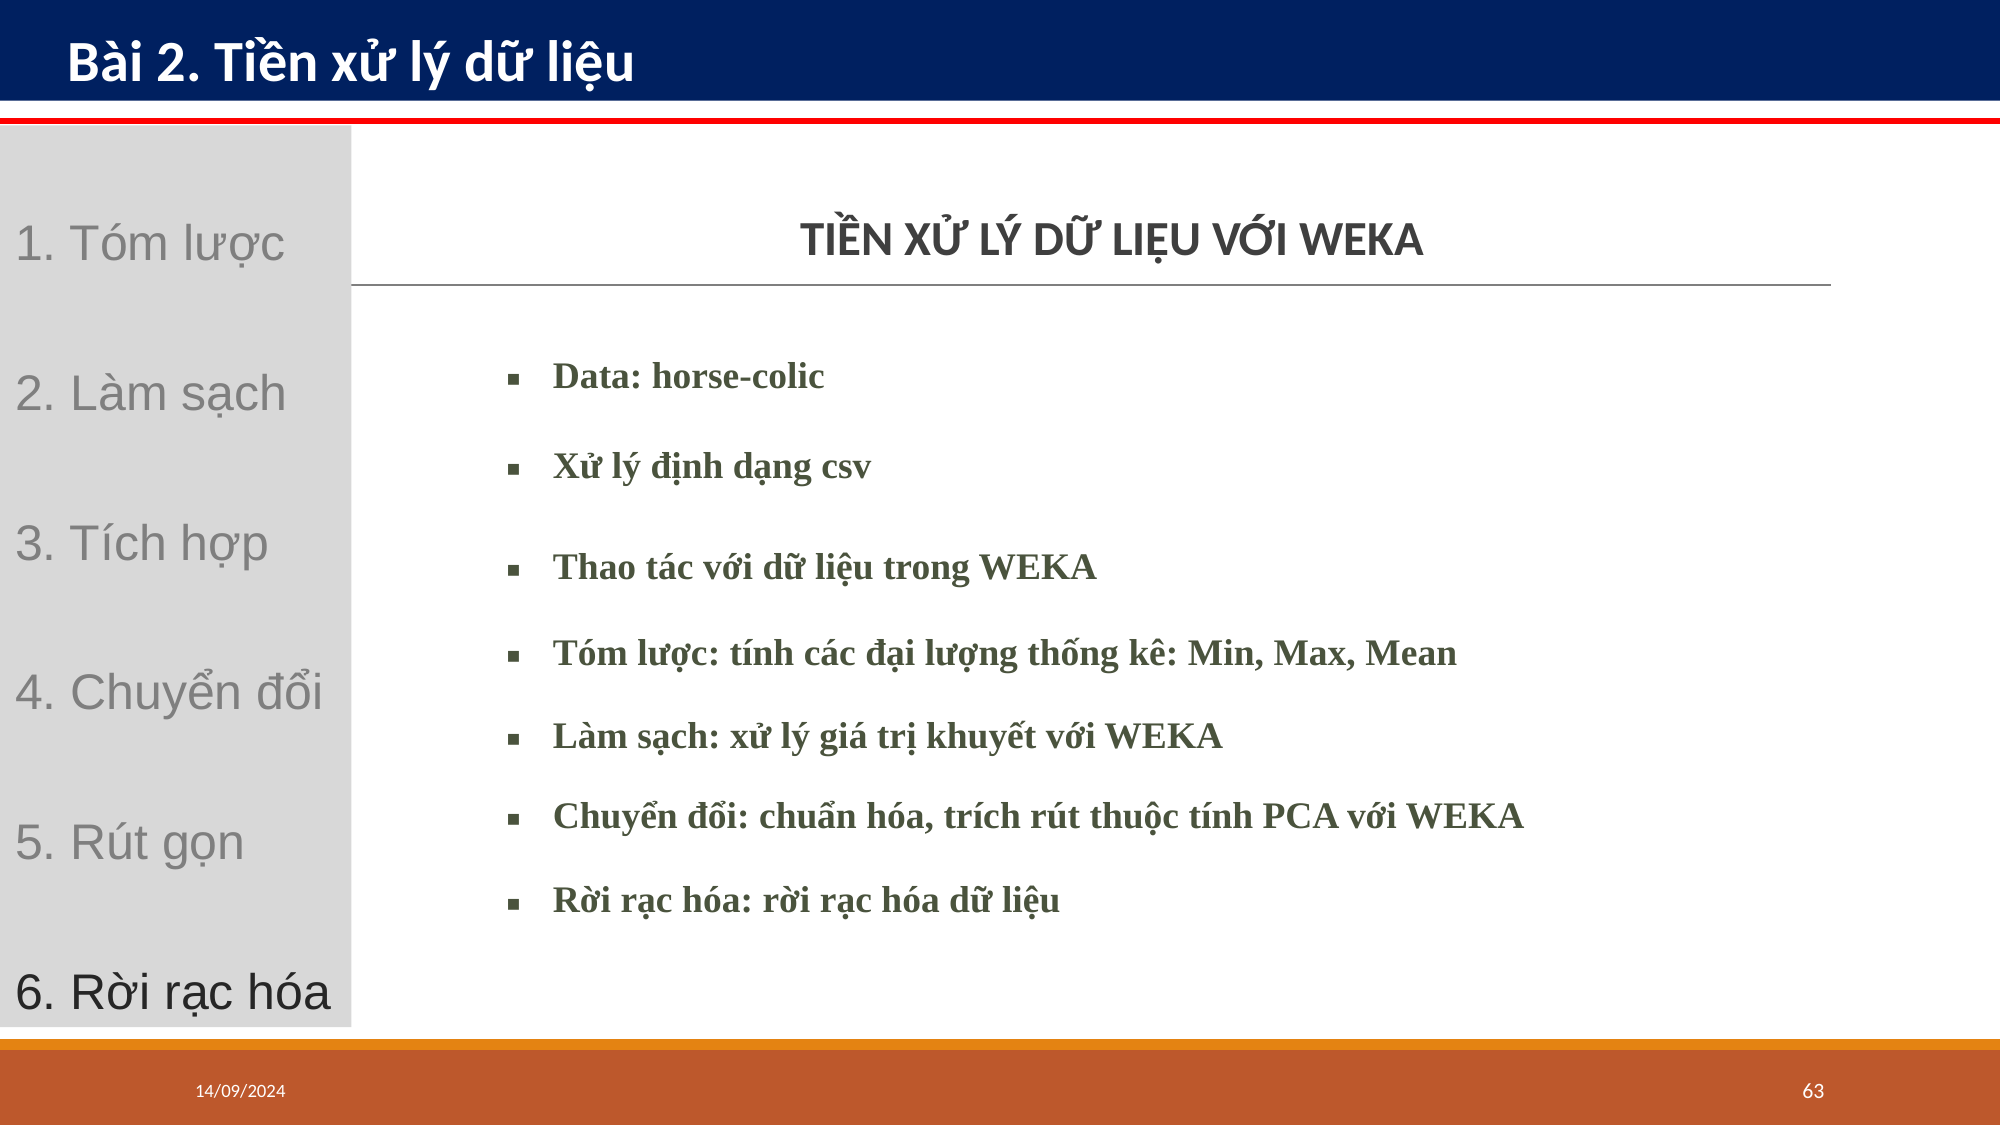

# Bài 2. Tiền xử lý dữ liệu

1. Tóm lược
2. Làm sạch
3. Tích hợp
4. Chuyển đổi
5. Rút gọn
6. Rời rạc hóa
TIỀN XỬ LÝ DỮ LIỆU VỚI WEKA
Data: horse-colic
Xử lý định dạng csv
Thao tác với dữ liệu trong WEKA
Tóm lược: tính các đại lượng thống kê: Min, Max, Mean
Làm sạch: xử lý giá trị khuyết với WEKA
Chuyển đổi: chuẩn hóa, trích rút thuộc tính PCA với WEKA
Rời rạc hóa: rời rạc hóa dữ liệu
14/09/2024
63